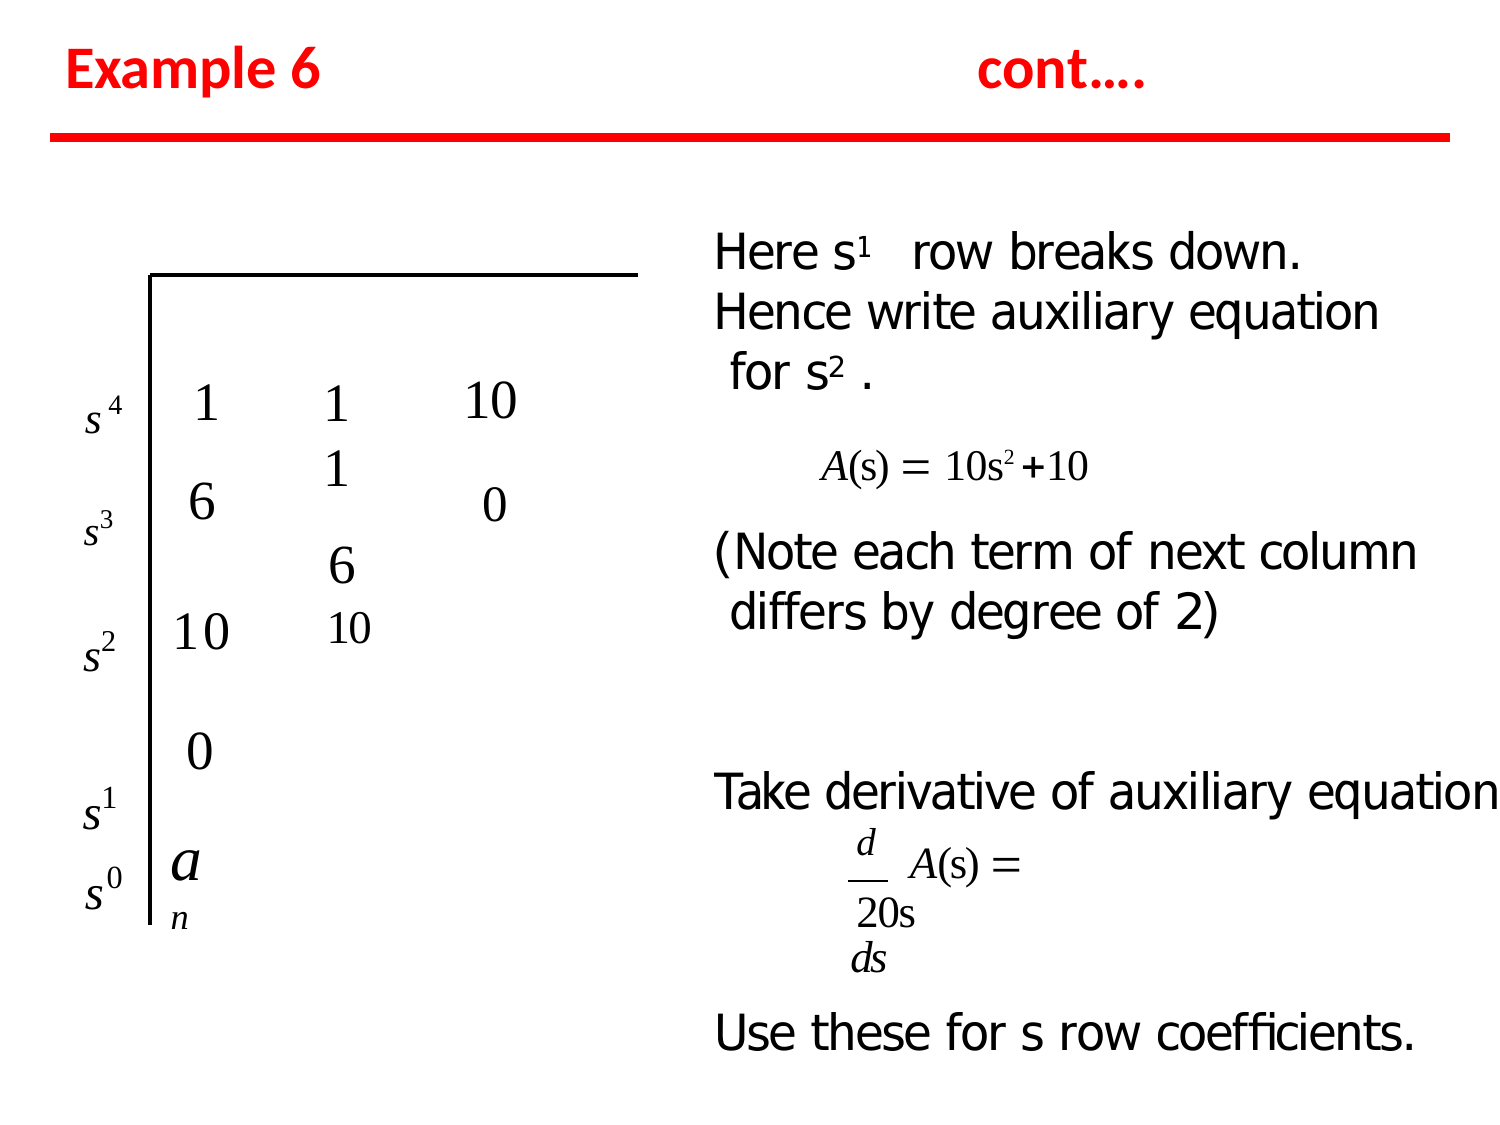

# Example 6
cont….

Here s1	row breaks down.  Hence write auxiliary equation  for s2 .
A(s) = 10s2 +10
(Note each term of next column  differs by degree of 2)

1
6
11
6
s4
10
0
s3
s2
s1
10
10
0
an
Take derivative of auxiliary equation
s0
d	A(s) = 20s
ds

Use these for s row coefficients.